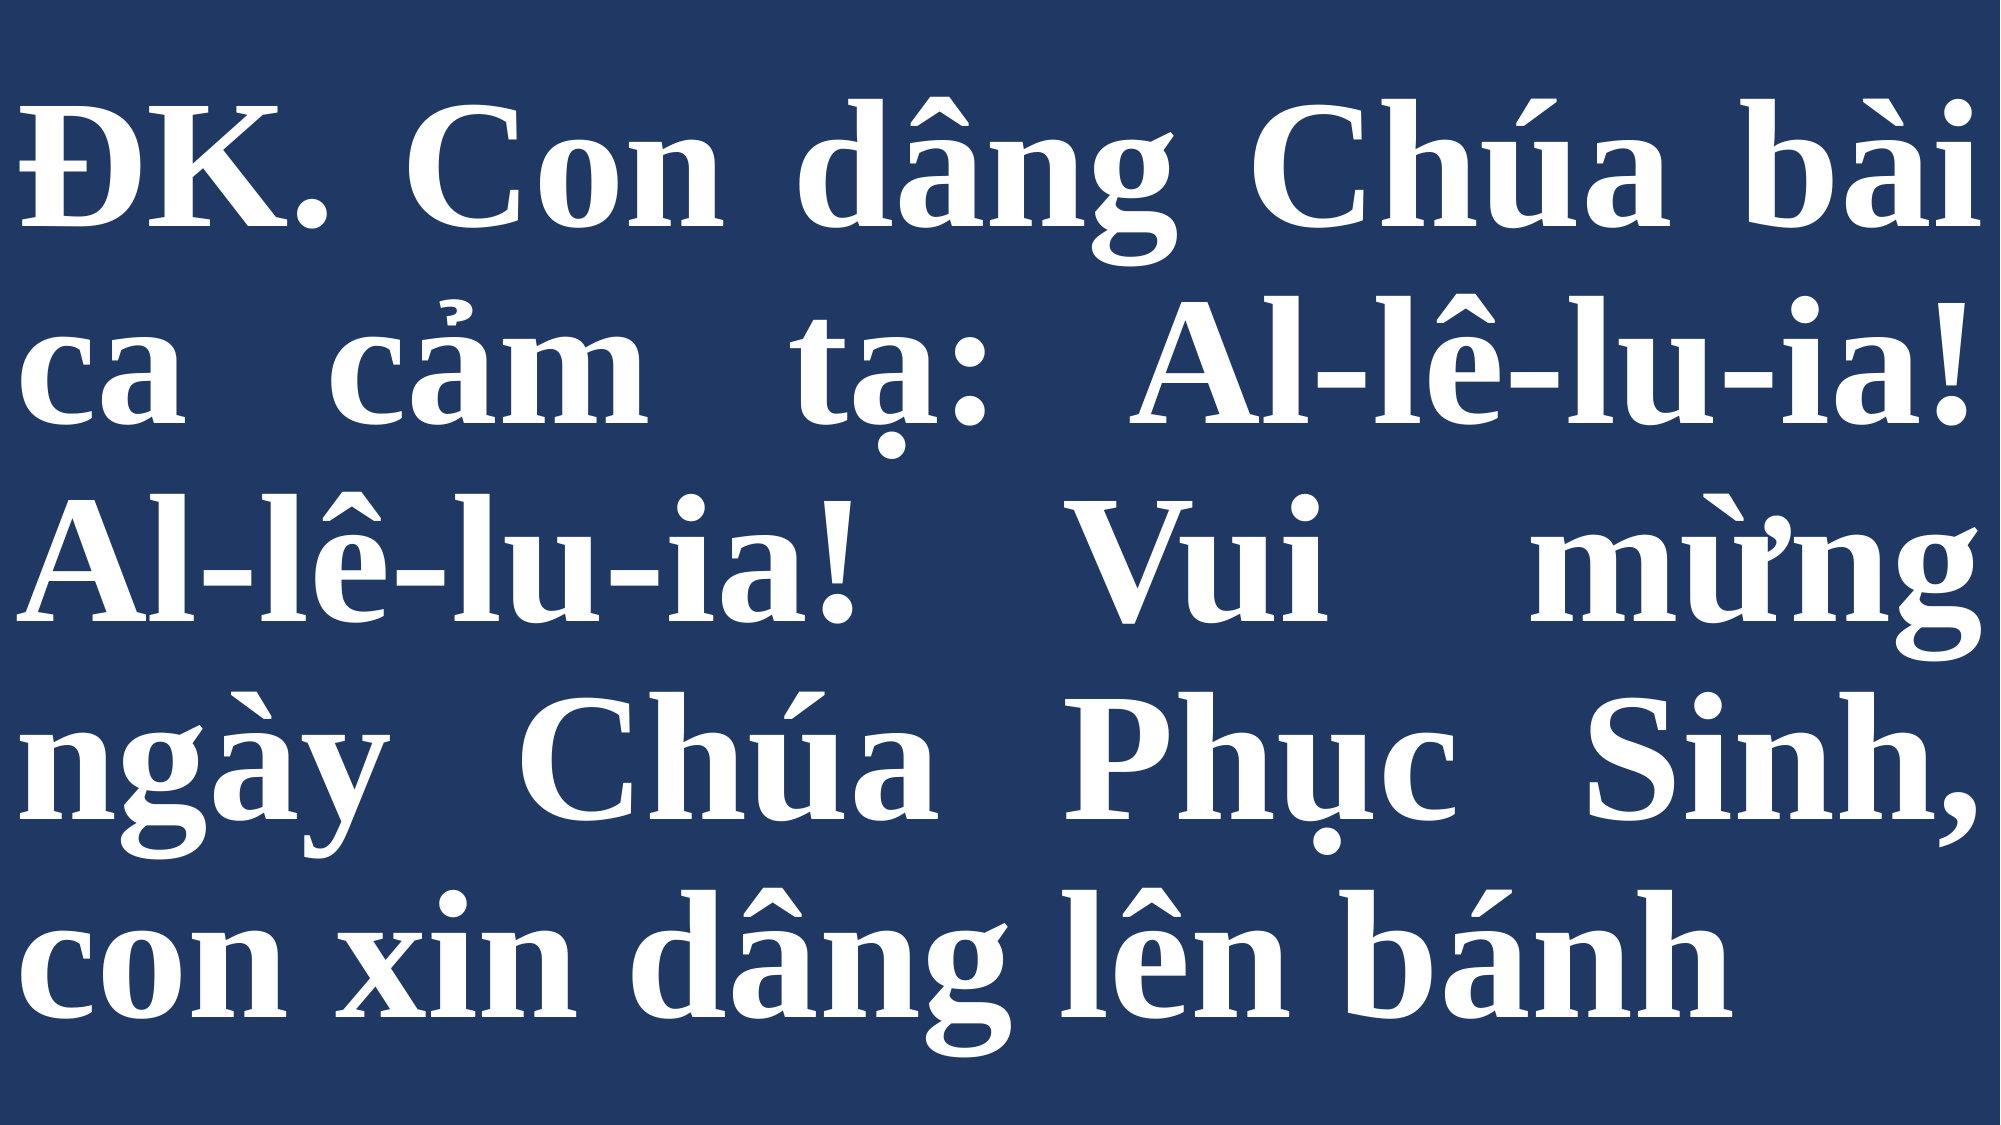

# ĐK. Con dâng Chúa bài ca cảm tạ: Al-lê-lu-ia! Al-lê-lu-ia! Vui mừng ngày Chúa Phục Sinh, con xin dâng lên bánh